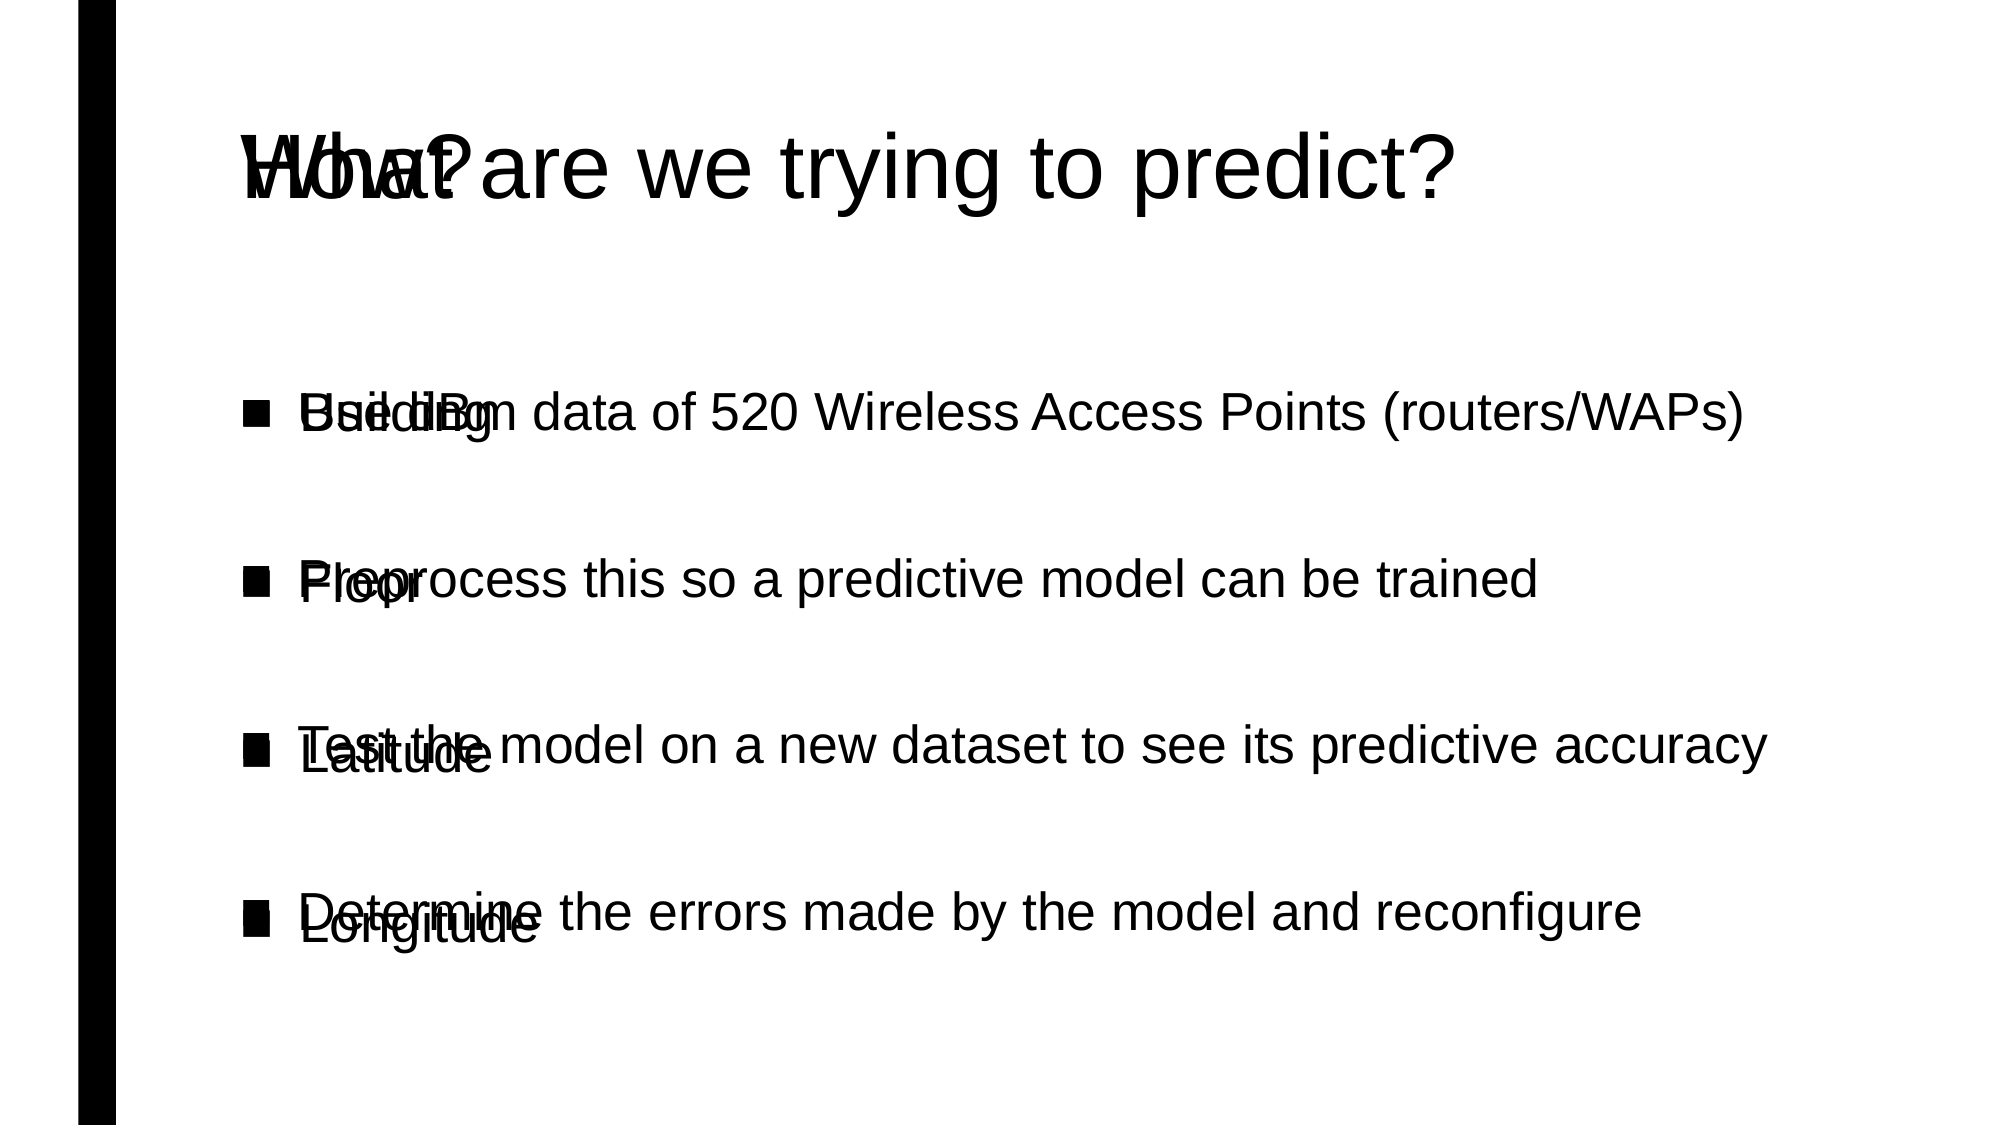

# What are we trying to predict?
How?
Use dBm data of 520 Wireless Access Points (routers/WAPs)

Preprocess this so a predictive model can be trained

Test the model on a new dataset to see its predictive accuracy

Determine the errors made by the model and reconfigure

Building

Floor

Latitude

Longitude